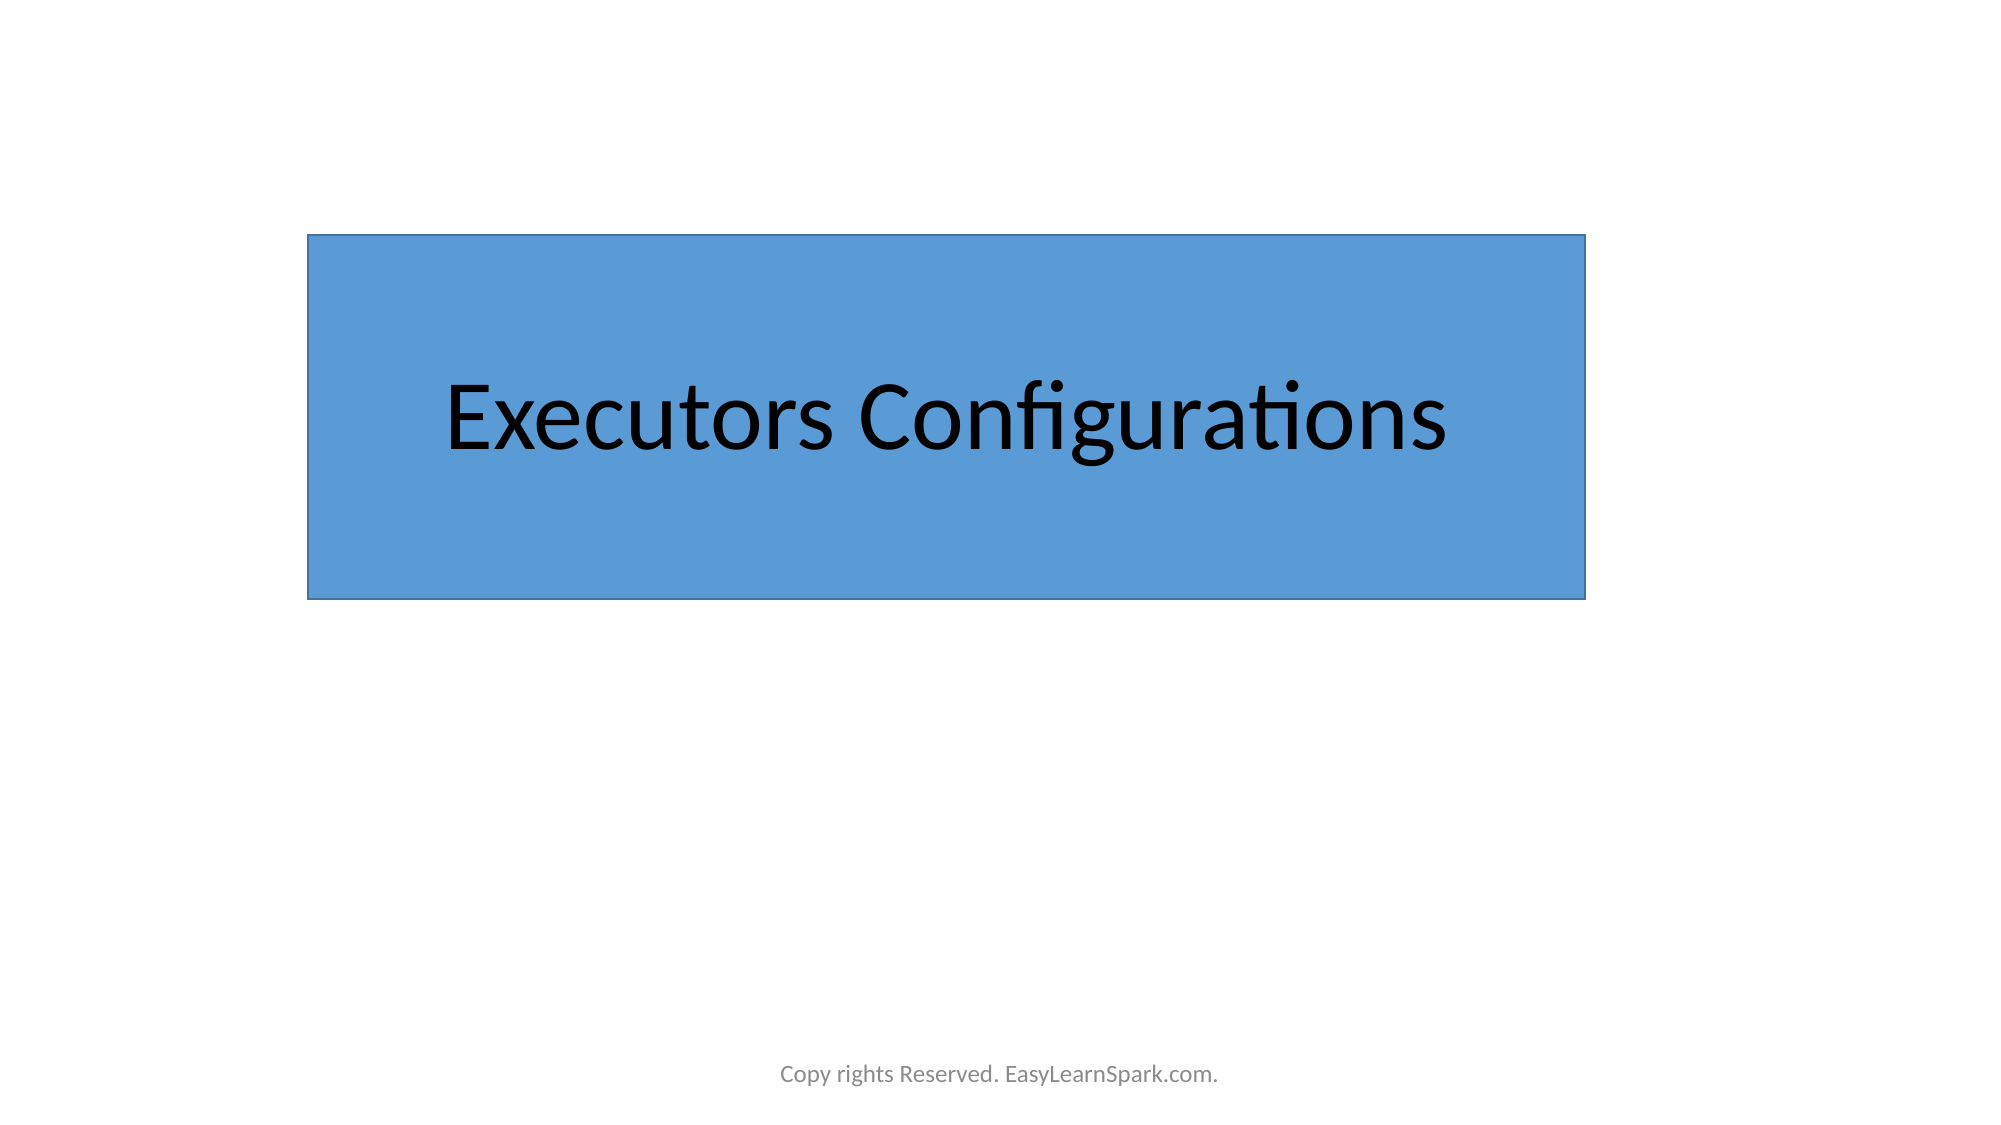

# Executors Configurations
Copy rights Reserved. EasyLearnSpark.com.